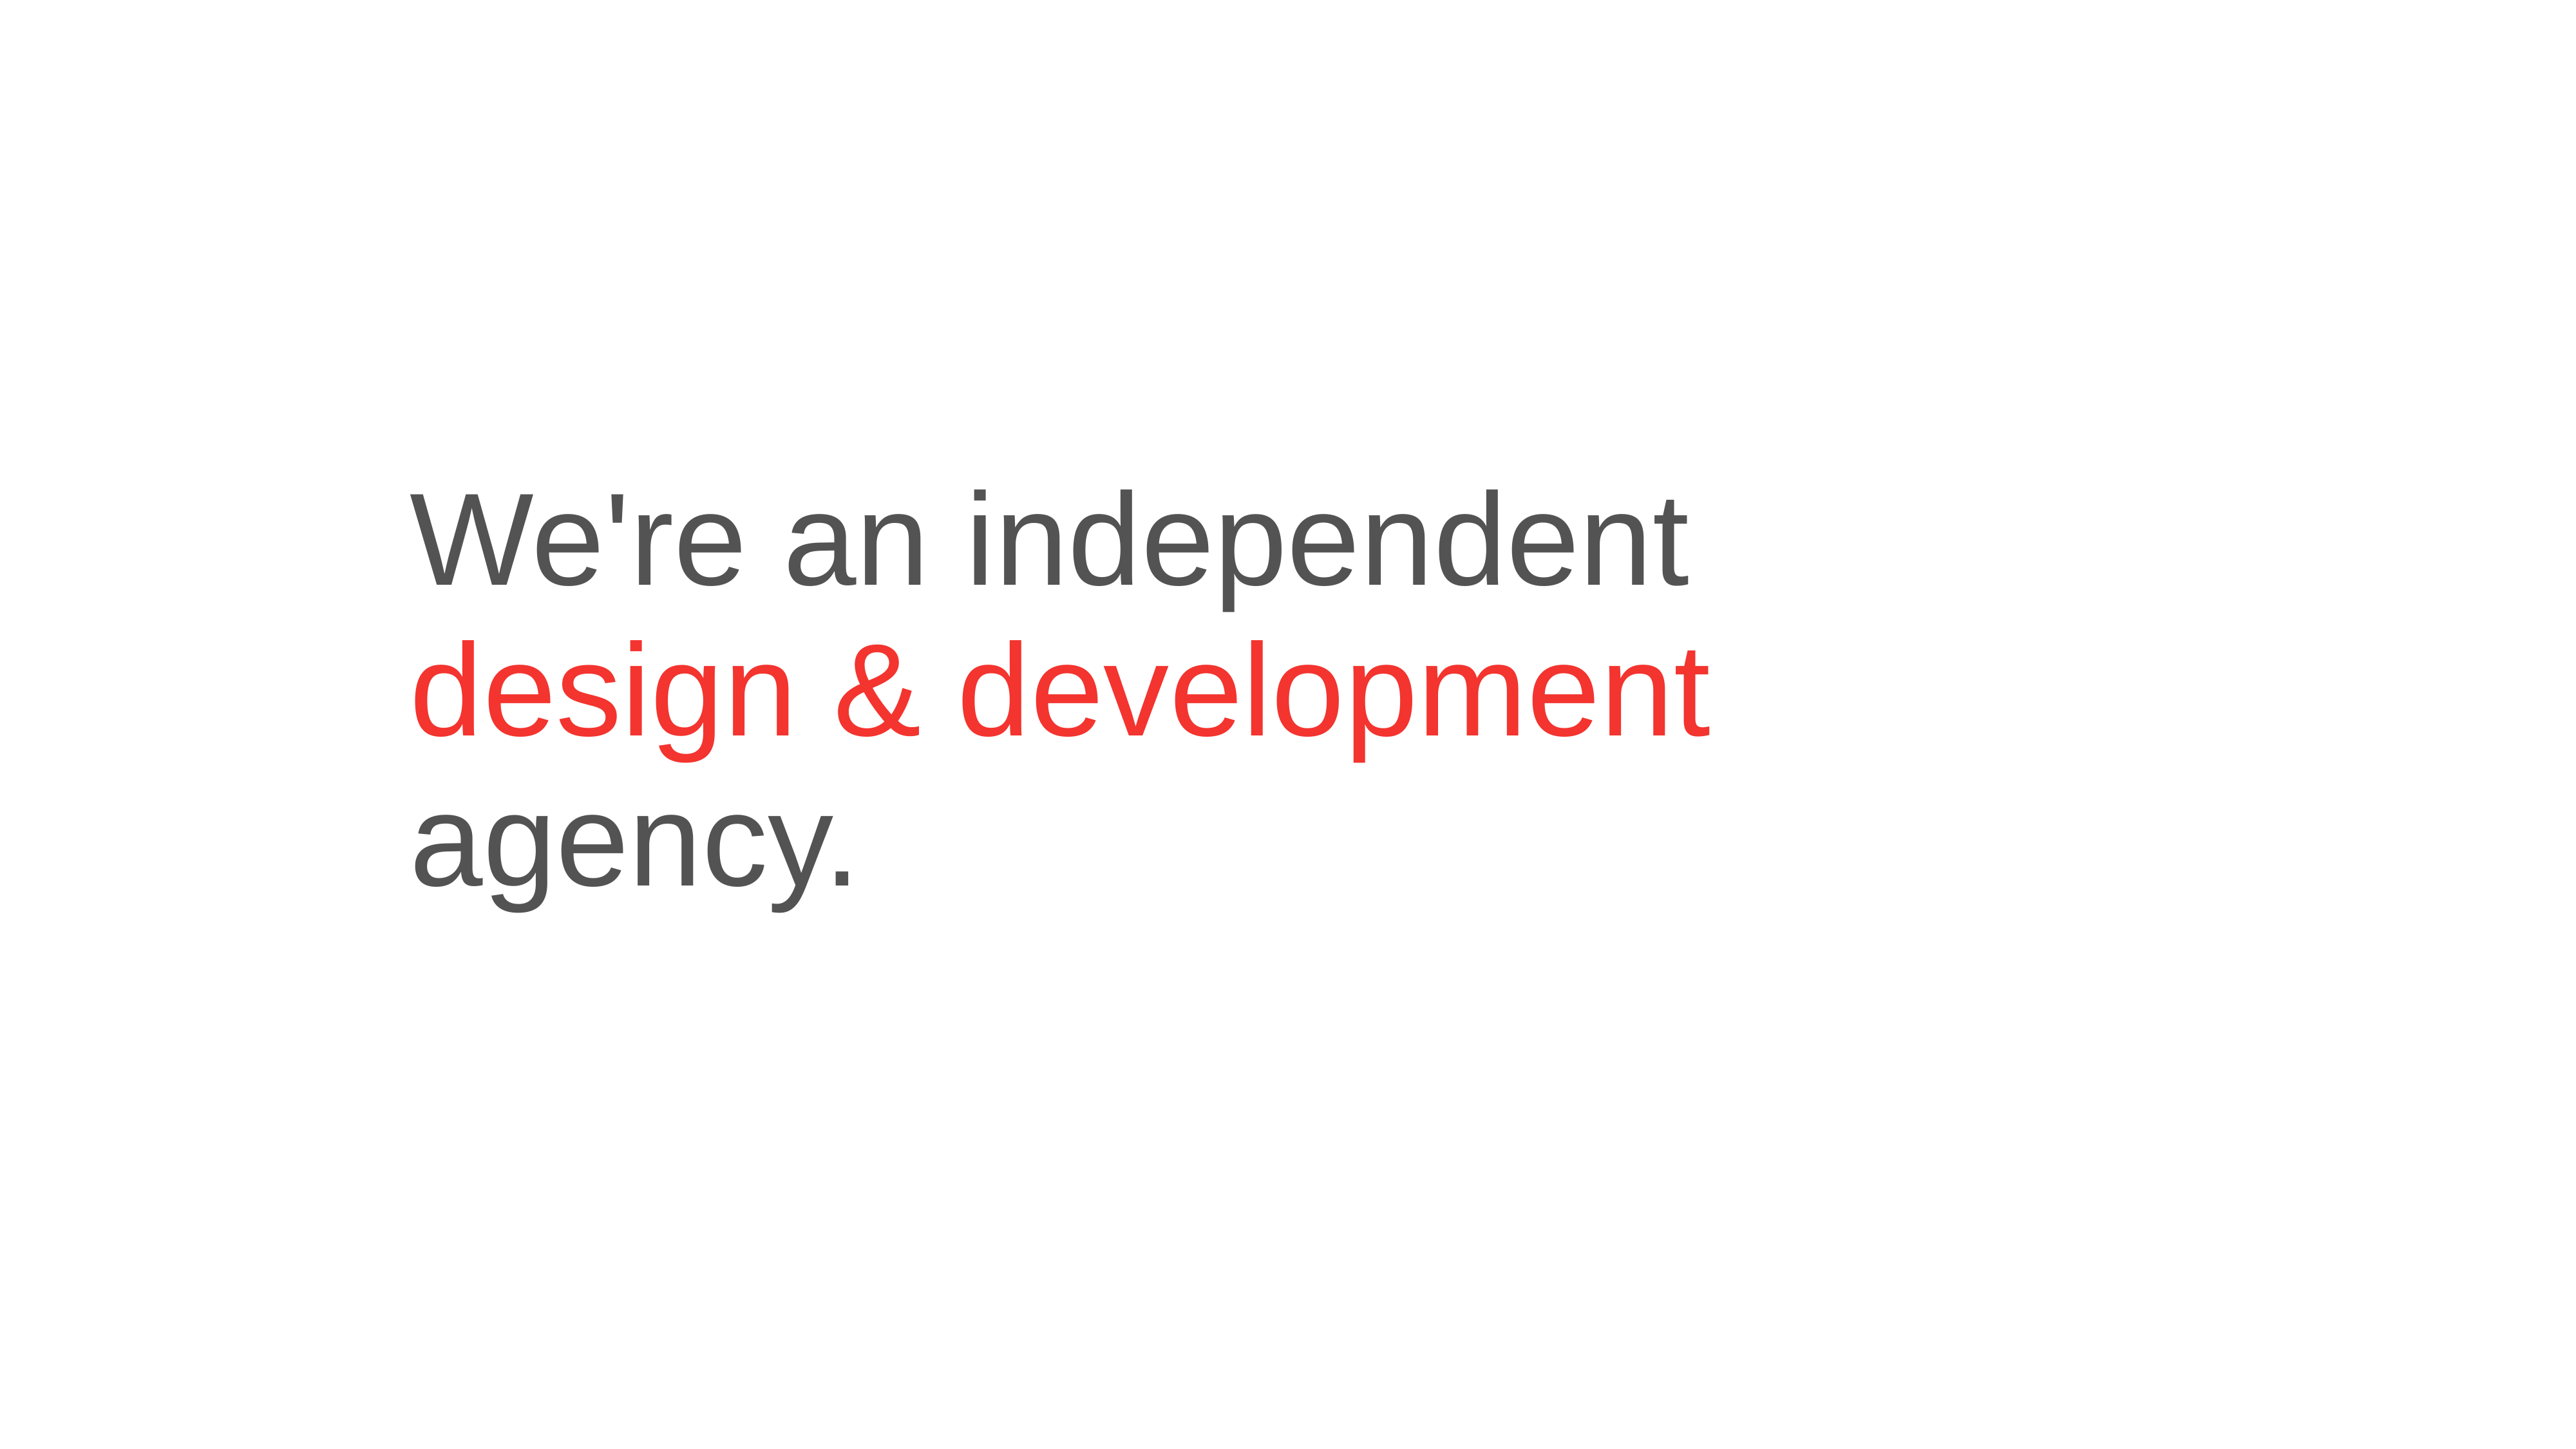

We're an independent design & development
agency.